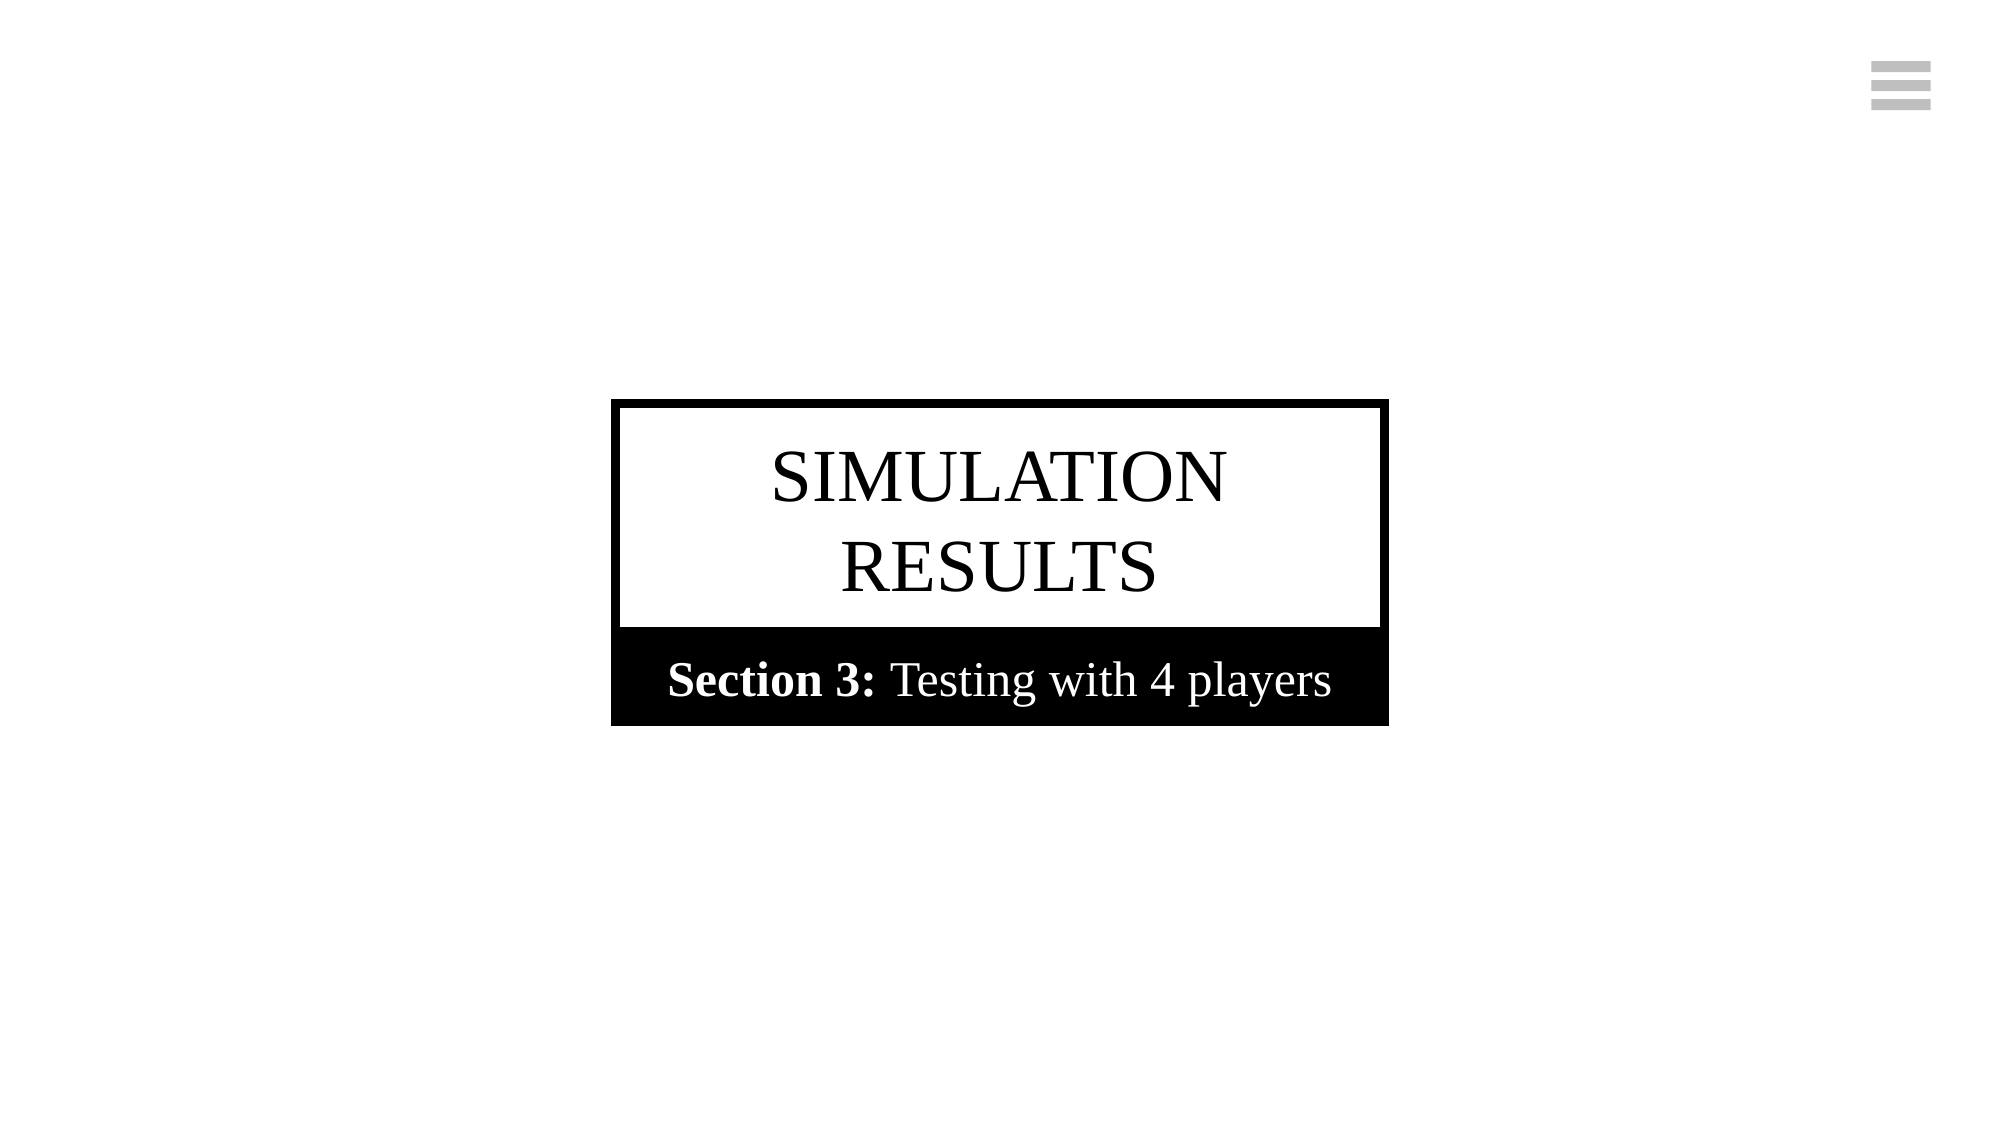

SIMULATION
RESULTS
Section 3: Testing with 4 players